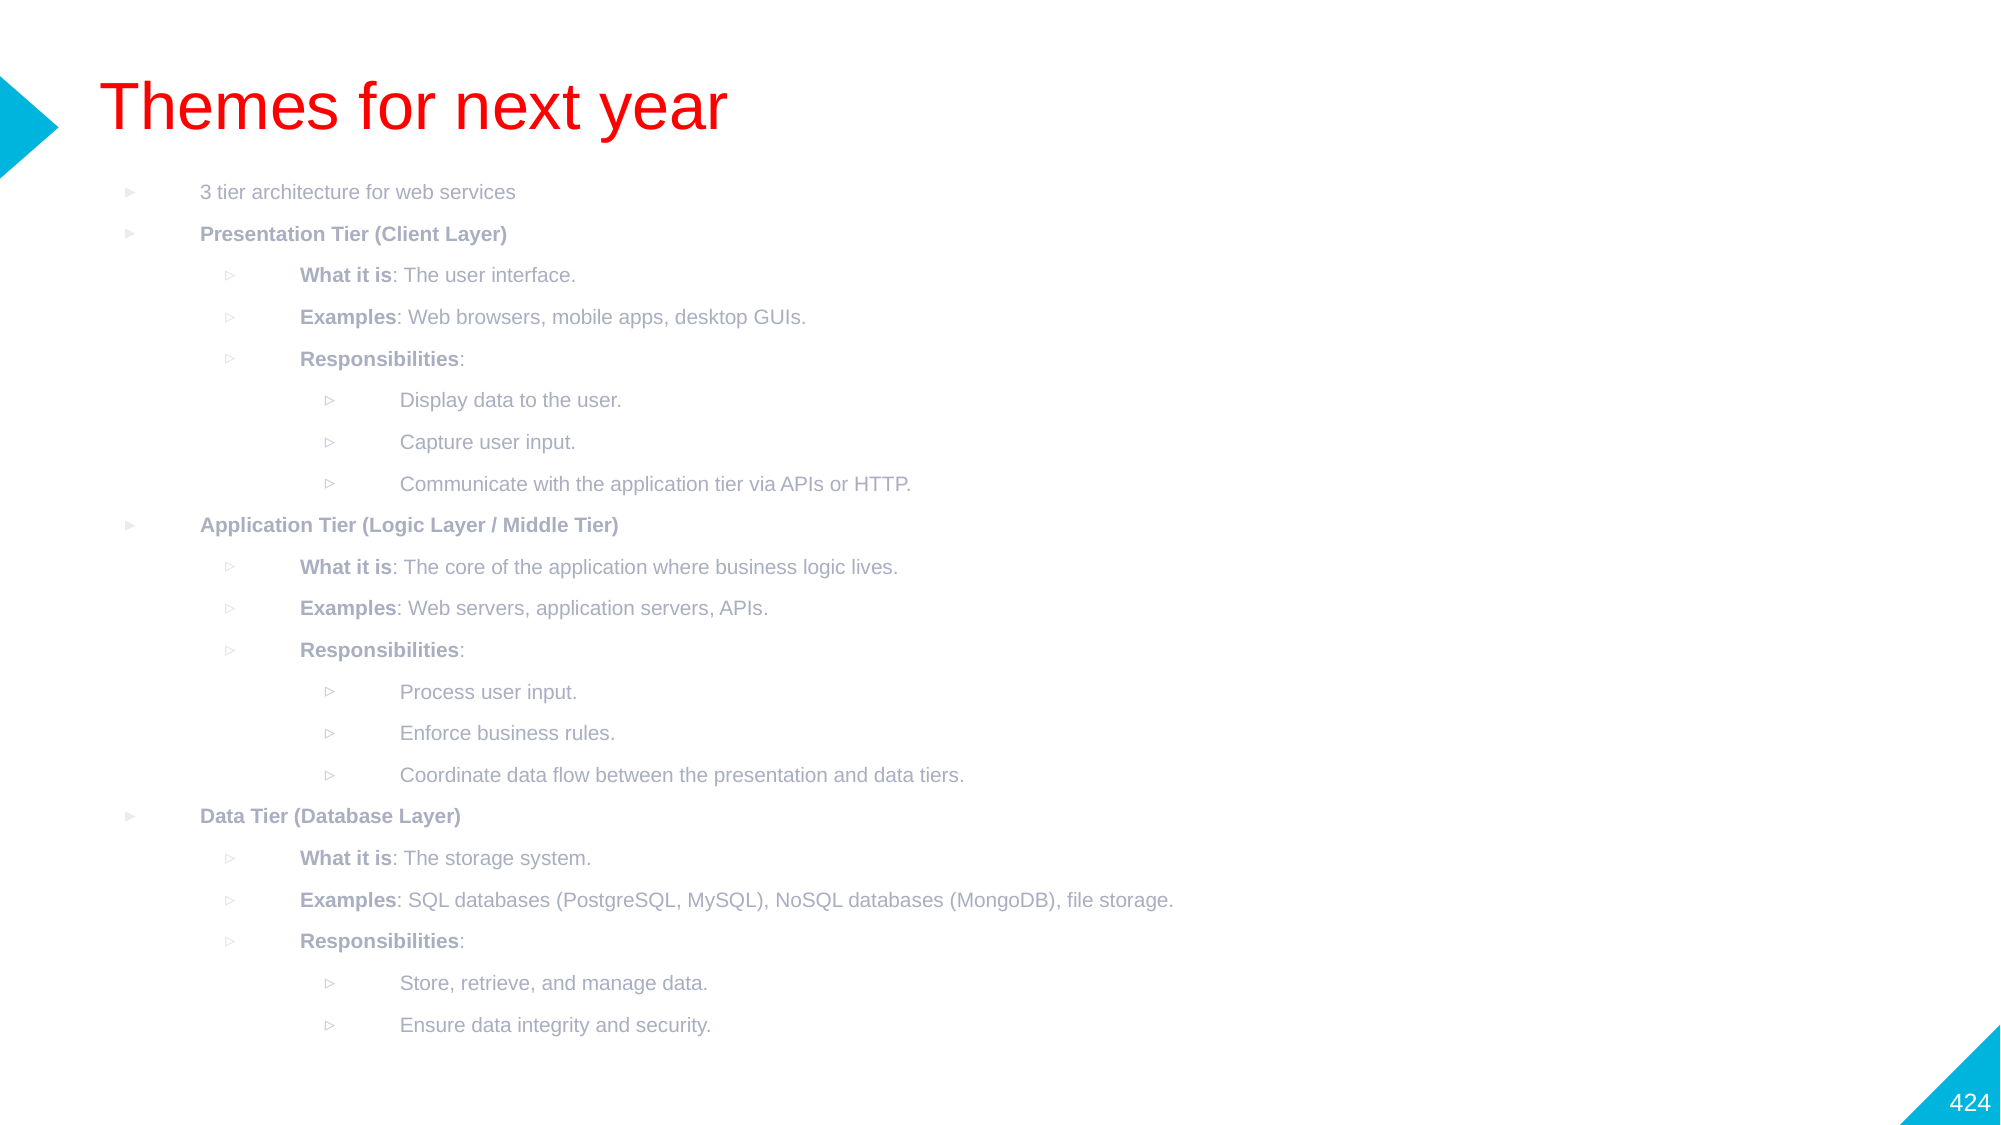

# Themes for next year
3 tier architecture for web services
Presentation Tier (Client Layer)
What it is: The user interface.
Examples: Web browsers, mobile apps, desktop GUIs.
Responsibilities:
Display data to the user.
Capture user input.
Communicate with the application tier via APIs or HTTP.
Application Tier (Logic Layer / Middle Tier)
What it is: The core of the application where business logic lives.
Examples: Web servers, application servers, APIs.
Responsibilities:
Process user input.
Enforce business rules.
Coordinate data flow between the presentation and data tiers.
Data Tier (Database Layer)
What it is: The storage system.
Examples: SQL databases (PostgreSQL, MySQL), NoSQL databases (MongoDB), file storage.
Responsibilities:
Store, retrieve, and manage data.
Ensure data integrity and security.

424